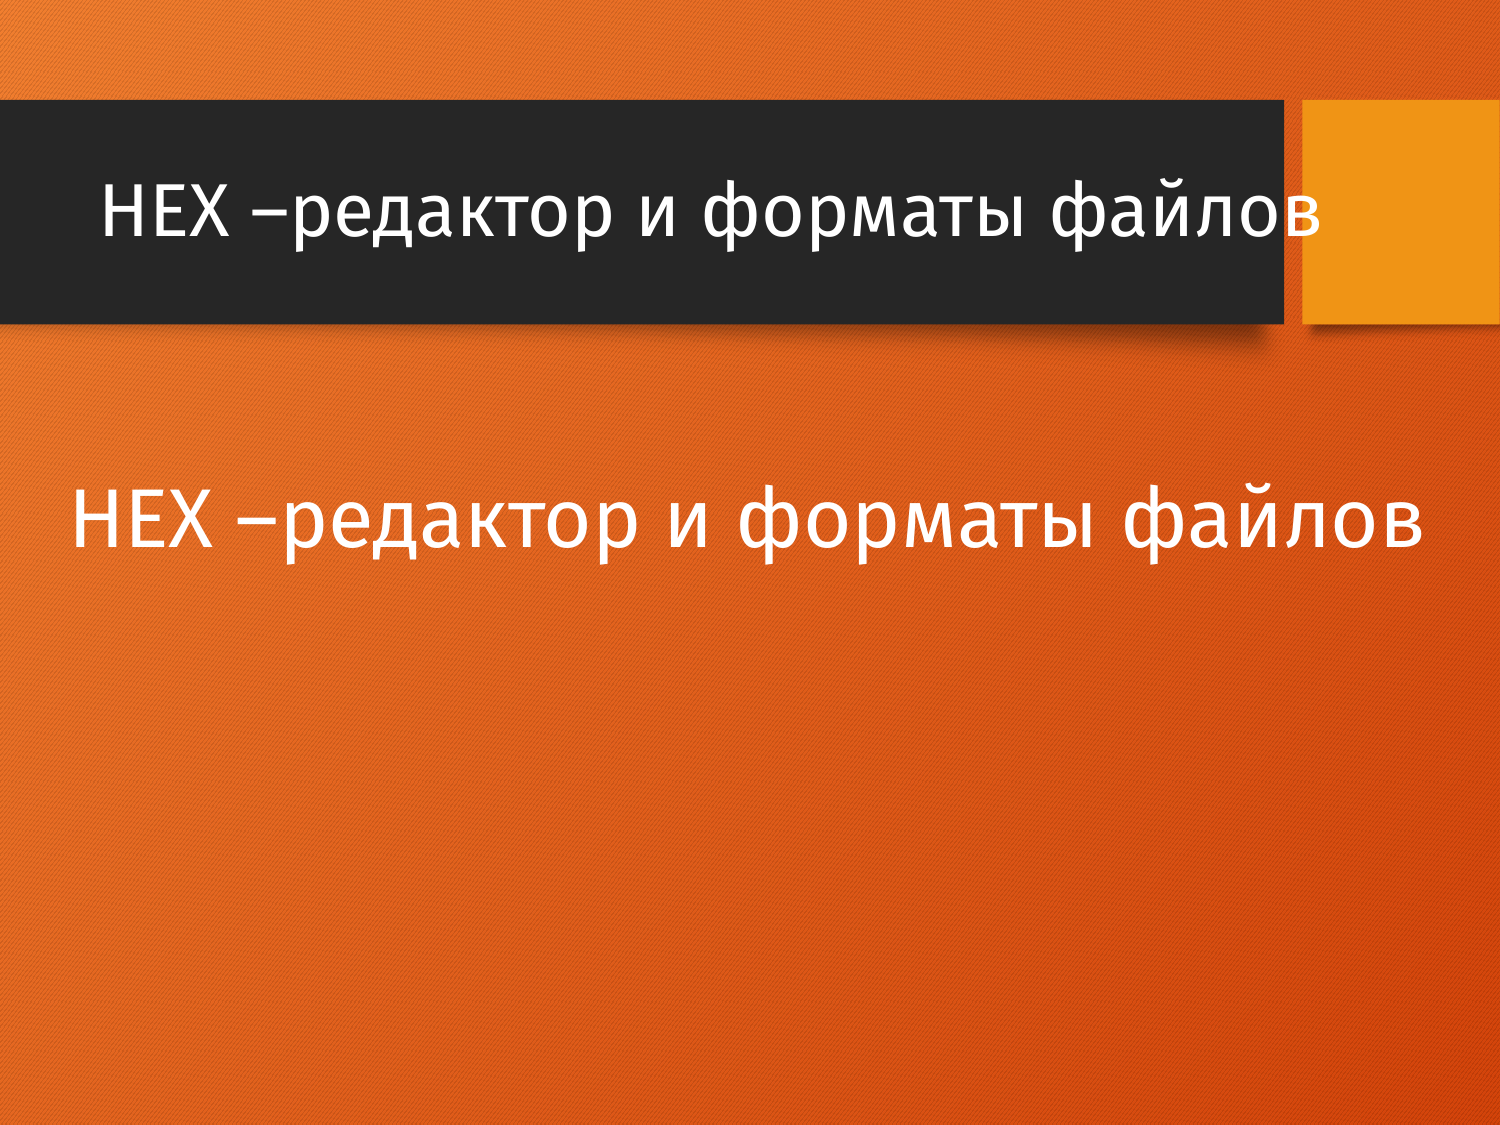

# HEX –редактор и форматы файлов
HEX –редактор и форматы файлов